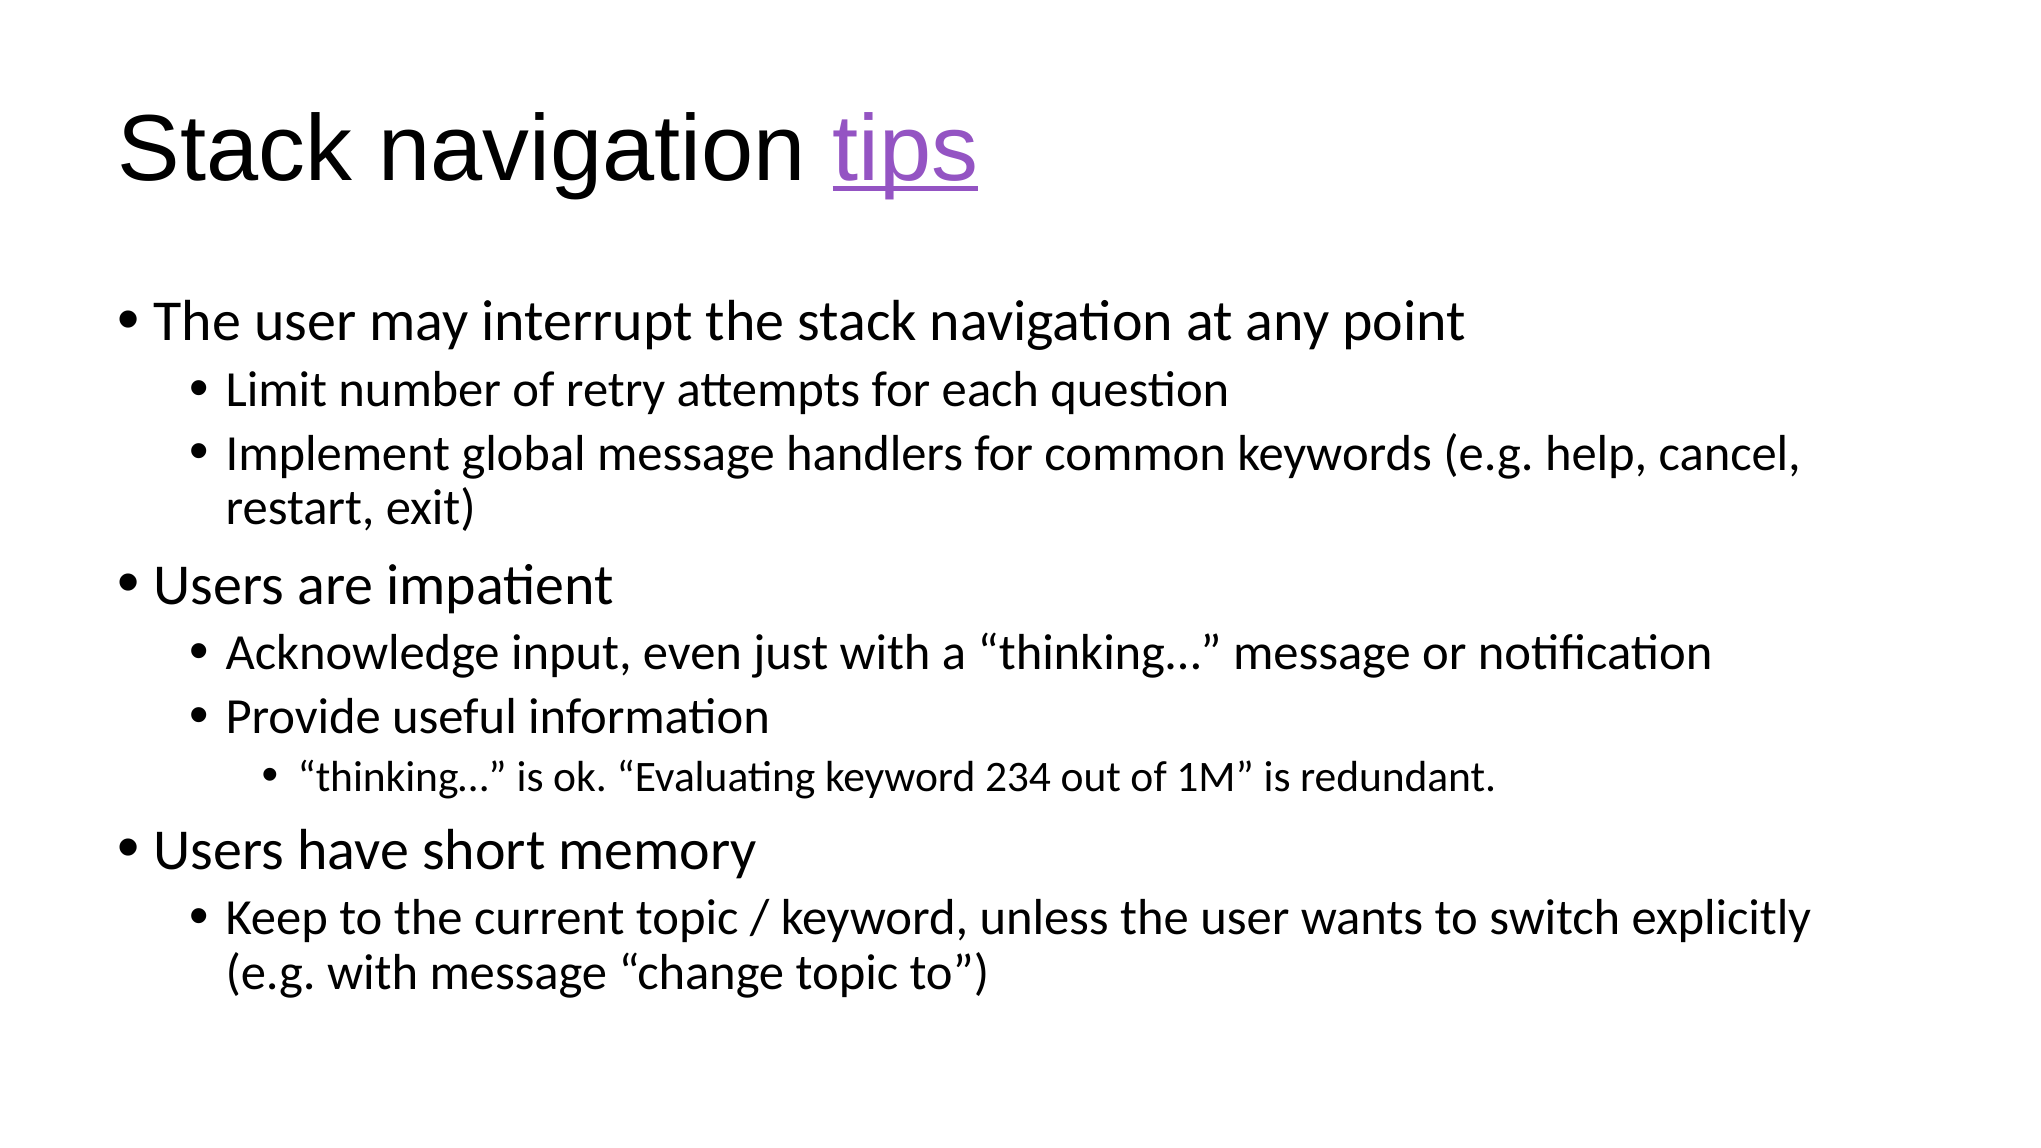

# Stack navigation tips
The user may interrupt the stack navigation at any point
Limit number of retry attempts for each question
Implement global message handlers for common keywords (e.g. help, cancel, restart, exit)
Users are impatient
Acknowledge input, even just with a “thinking…” message or notification
Provide useful information
“thinking…” is ok. “Evaluating keyword 234 out of 1M” is redundant.
Users have short memory
Keep to the current topic / keyword, unless the user wants to switch explicitly (e.g. with message “change topic to”)